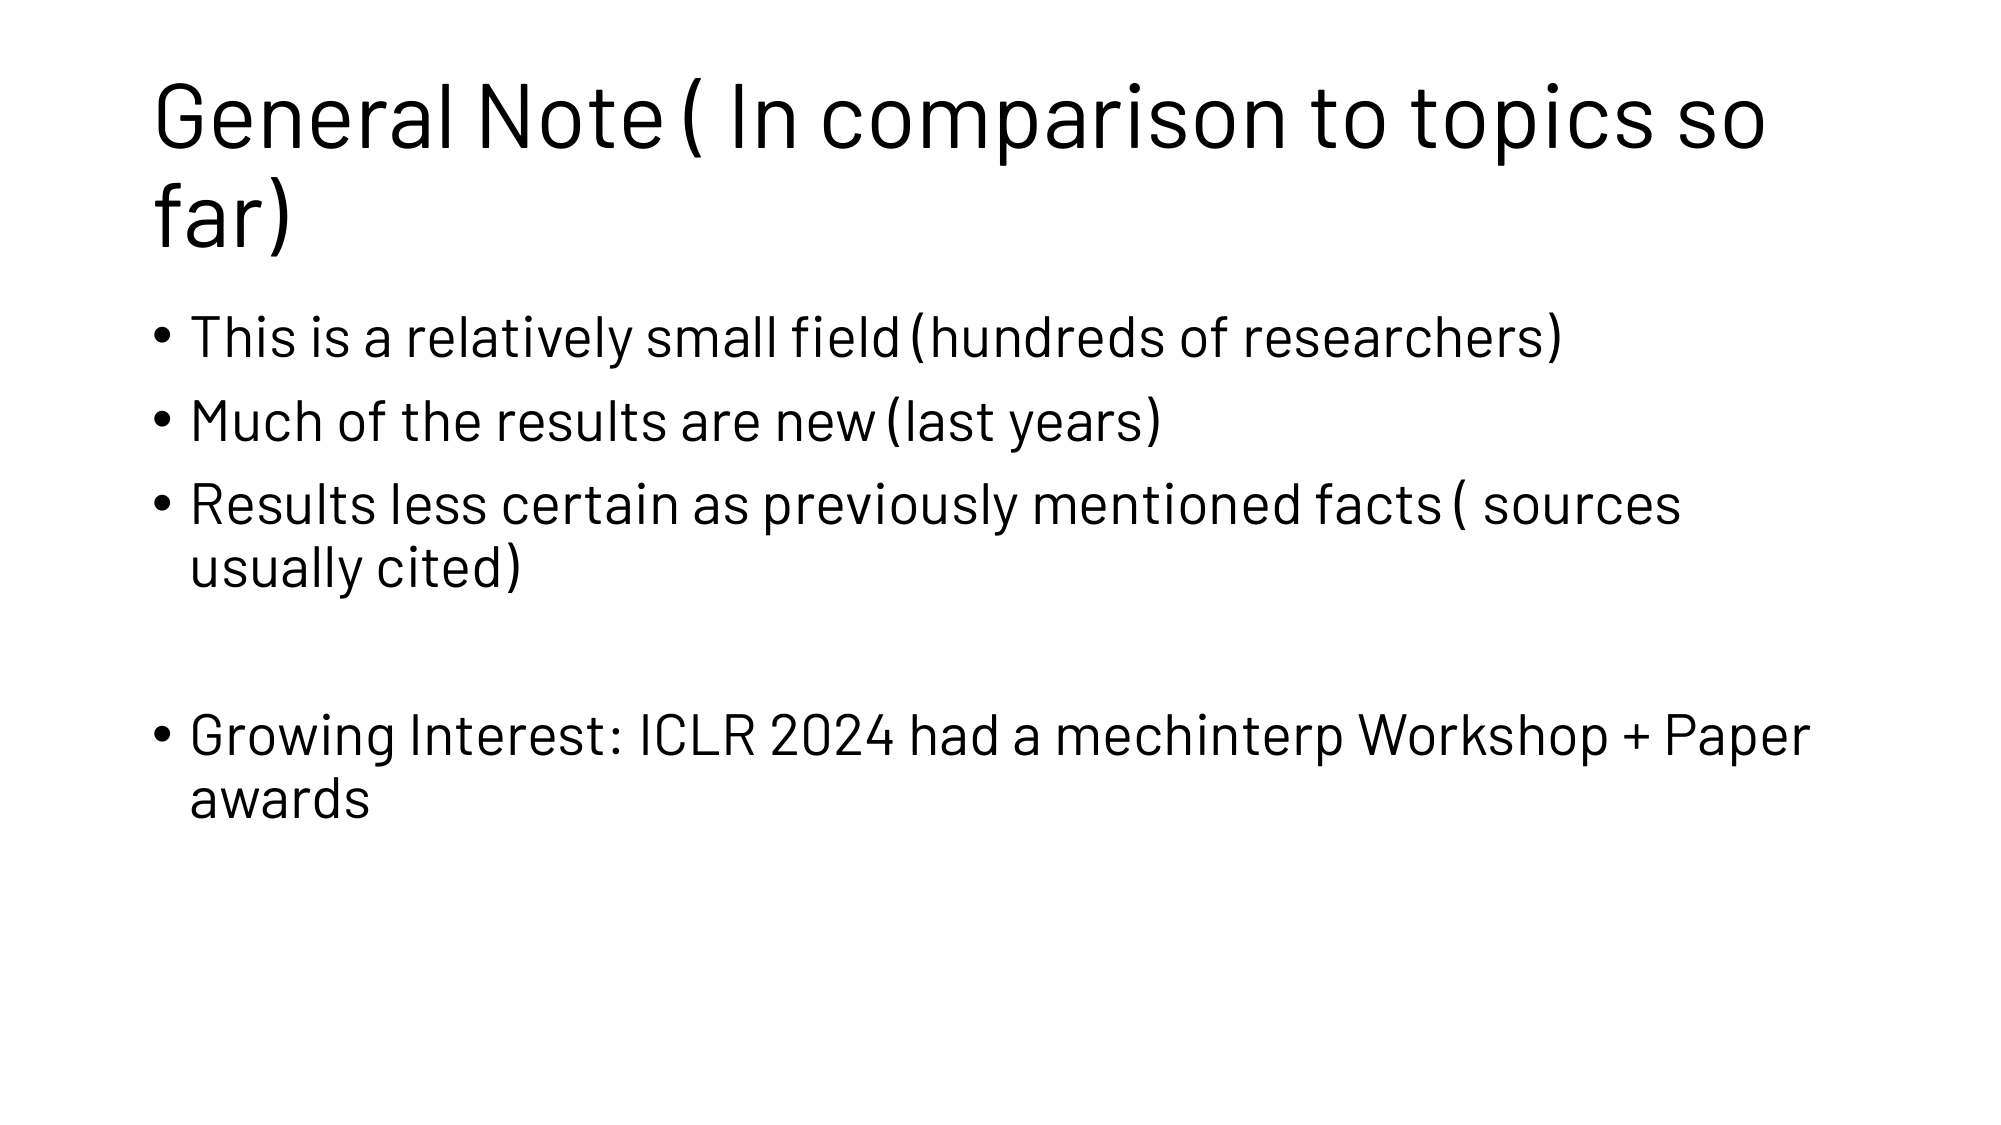

# General Note ( In comparison to topics so far)
This is a relatively small field (hundreds of researchers)
Much of the results are new (last years)
Results less certain as previously mentioned facts ( sources usually cited)

Growing Interest: ICLR 2024 had a mechinterp Workshop + Paper awards